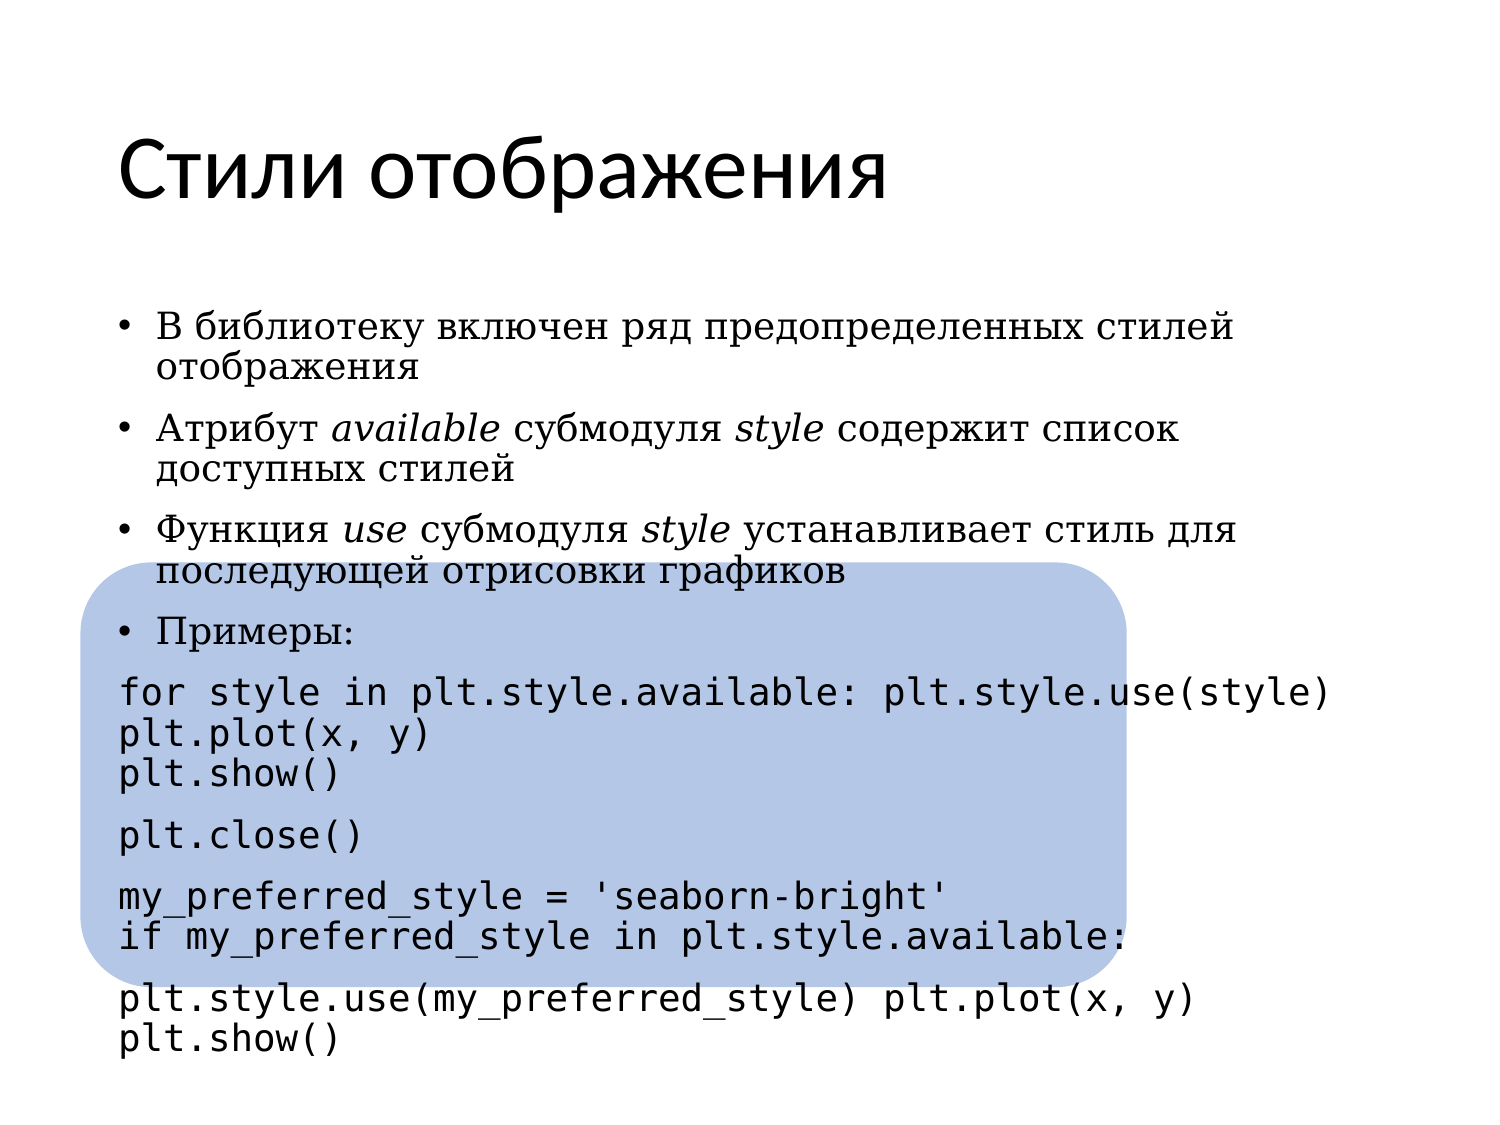

# Стили отображения
В библиотеку включен ряд предопределенных стилей отображения
Атрибут available субмодуля style содержит список доступных стилей
Функция use субмодуля style устанавливает стиль для последующей отрисовки графиков
Примеры:
for style in plt.style.available: plt.style.use(style) plt.plot(x, y)
plt.show()
plt.close()
my_preferred_style = 'seaborn-bright'
if my_preferred_style in plt.style.available:
plt.style.use(my_preferred_style) plt.plot(x, y)
plt.show()